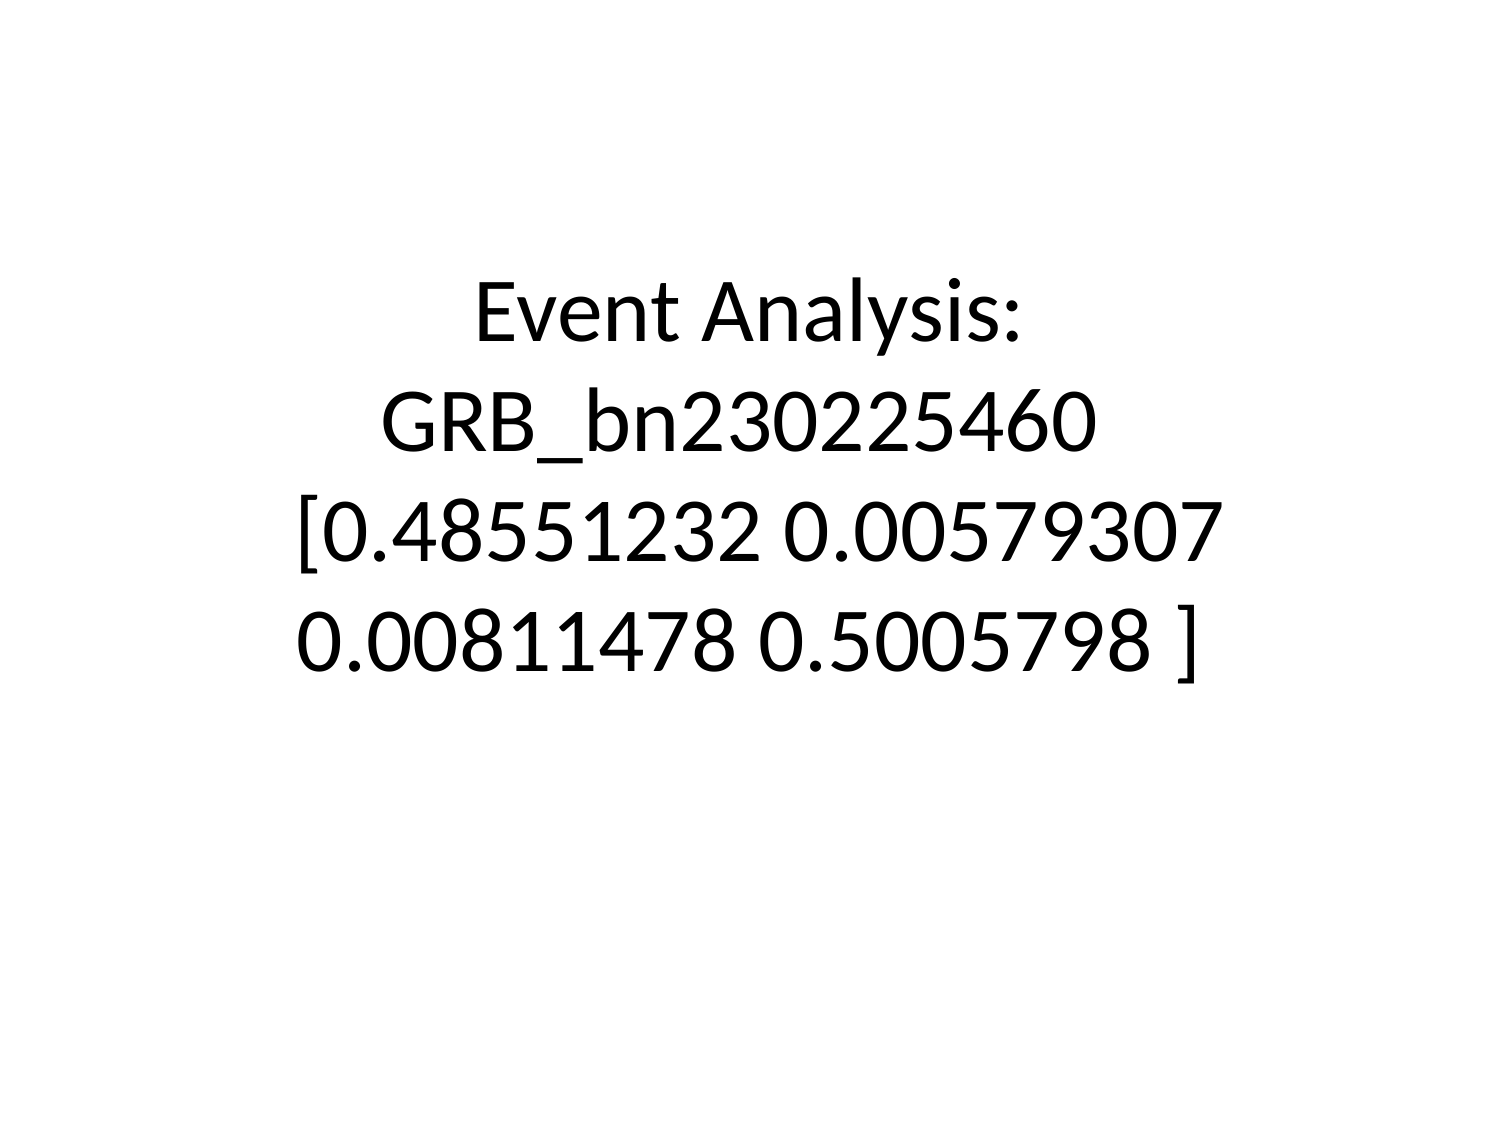

# Event Analysis: GRB_bn230225460
 [0.48551232 0.00579307 0.00811478 0.5005798 ]